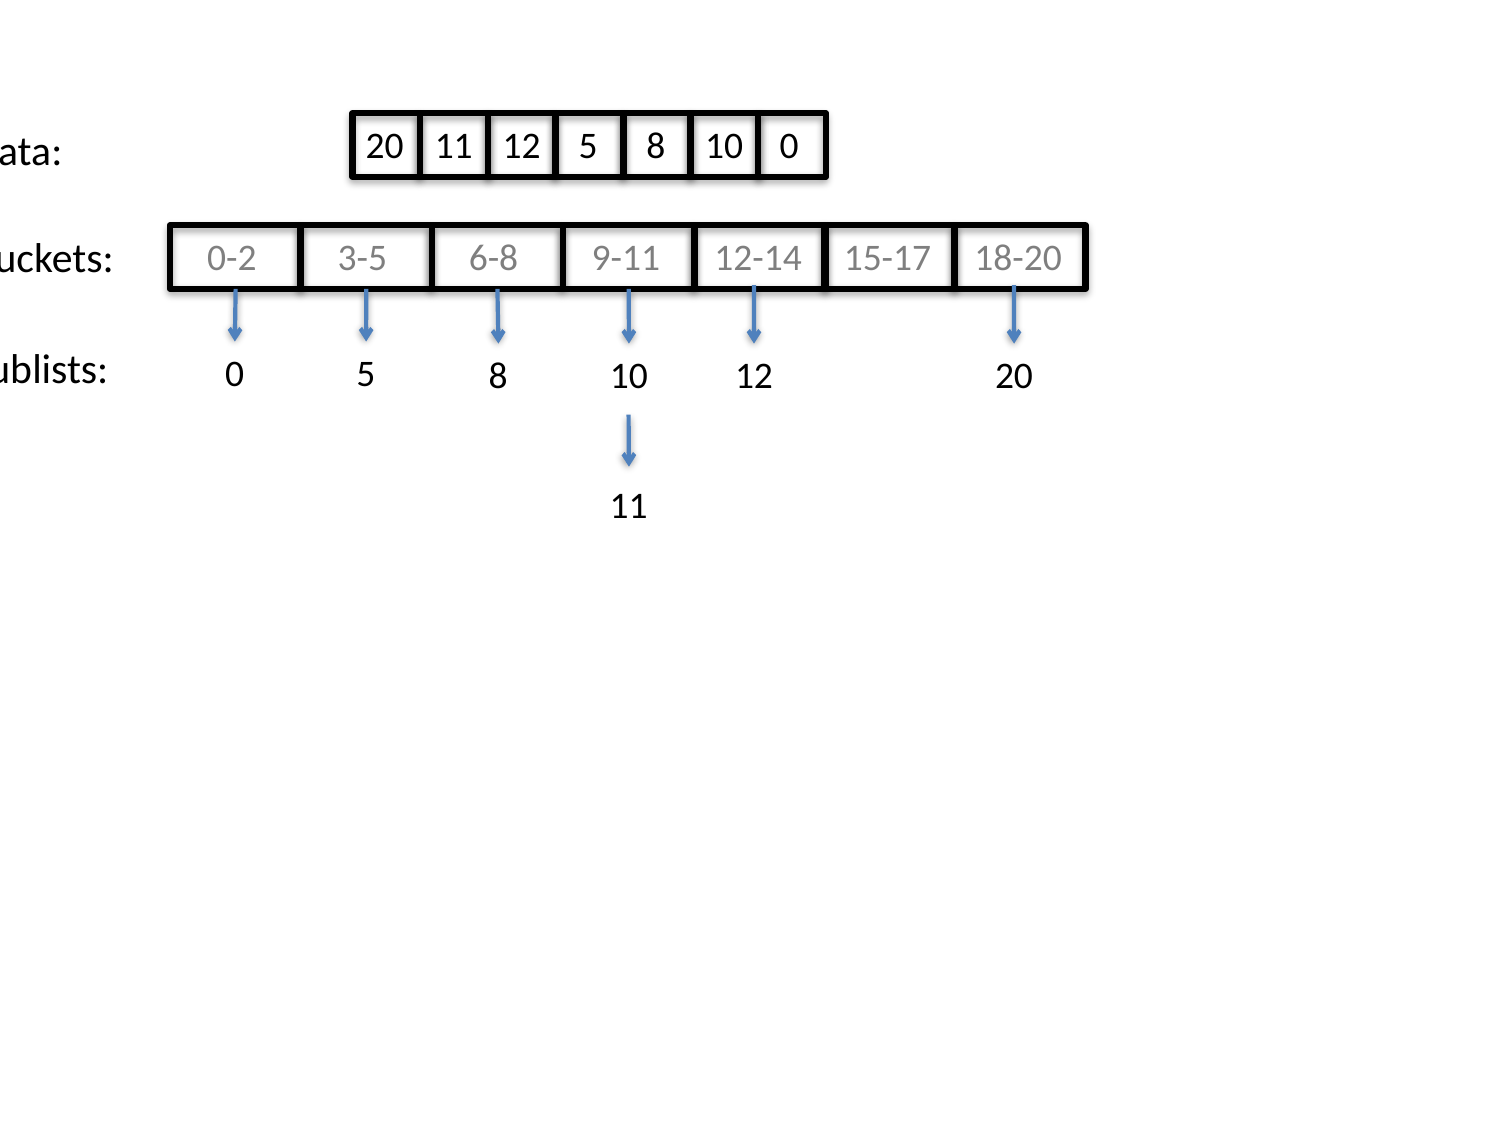

20

11

12

 5

 8

10

 0

data:
buckets:
   0-2

   3-5

   6-8

  9-11

 12-14

 15-17

 18-20

sublists:
0
5
8
10
12
20
11